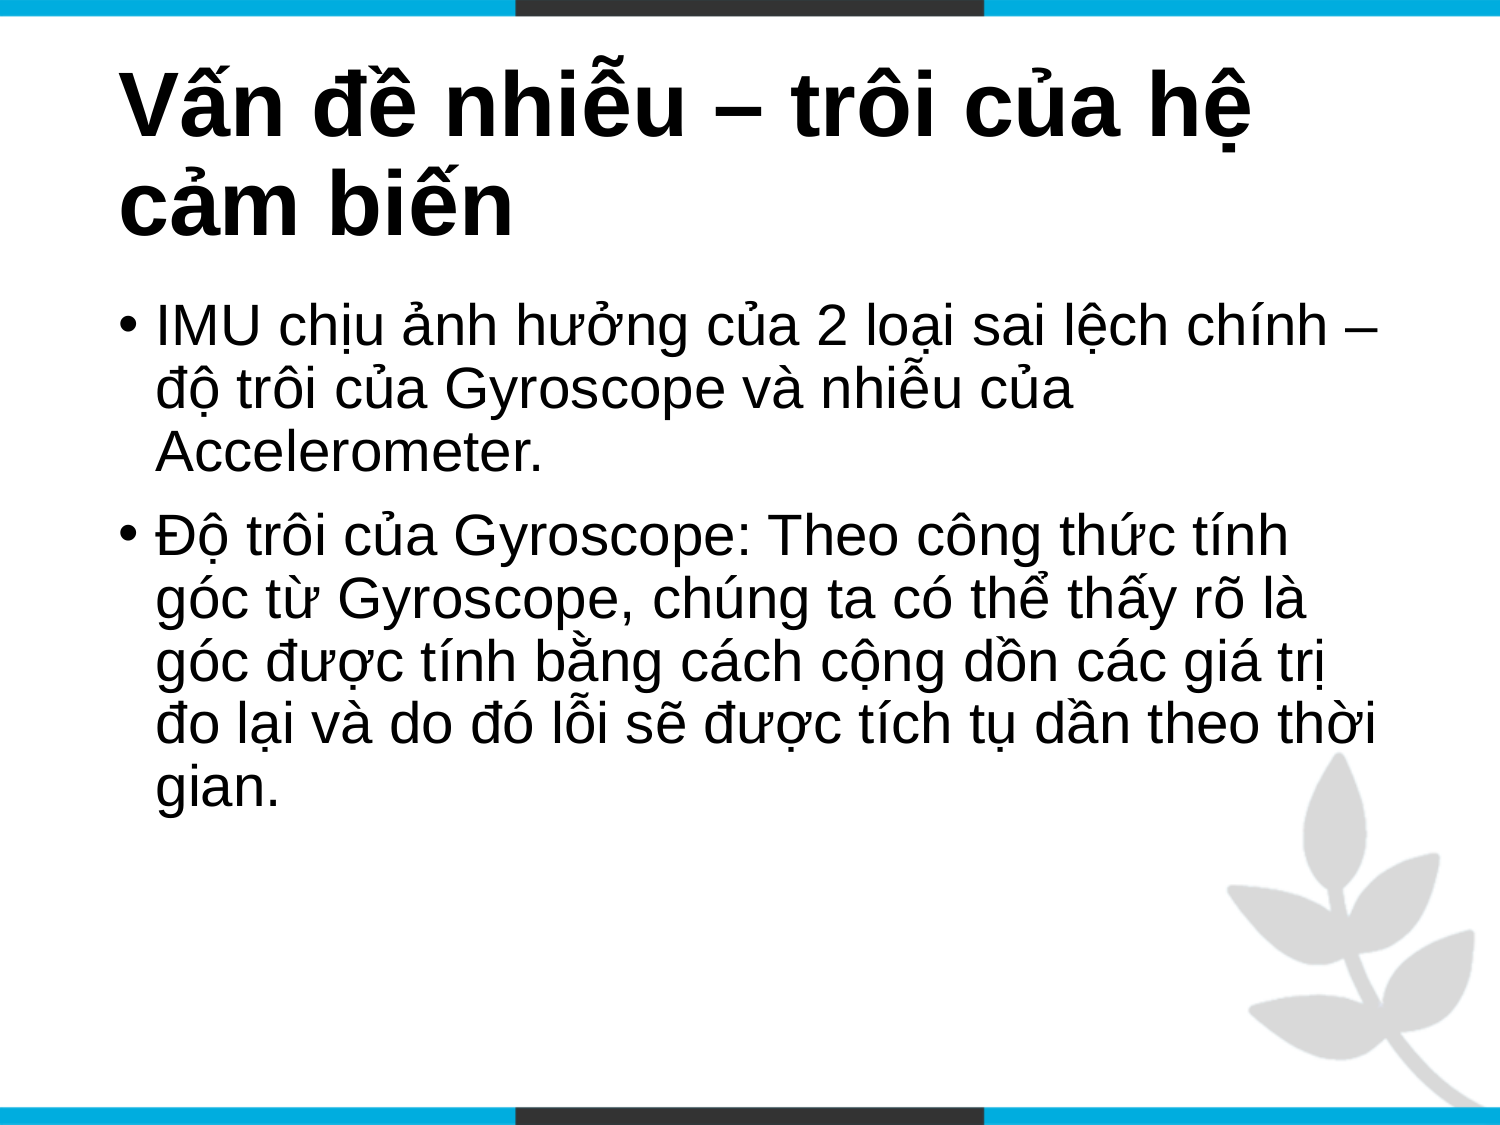

# Vấn đề nhiễu – trôi của hệ cảm biến
IMU chịu ảnh hưởng của 2 loại sai lệch chính – độ trôi của Gyroscope và nhiễu của Accelerometer.
Độ trôi của Gyroscope: Theo công thức tính góc từ Gyroscope, chúng ta có thể thấy rõ là góc được tính bằng cách cộng dồn các giá trị đo lại và do đó lỗi sẽ được tích tụ dần theo thời gian.